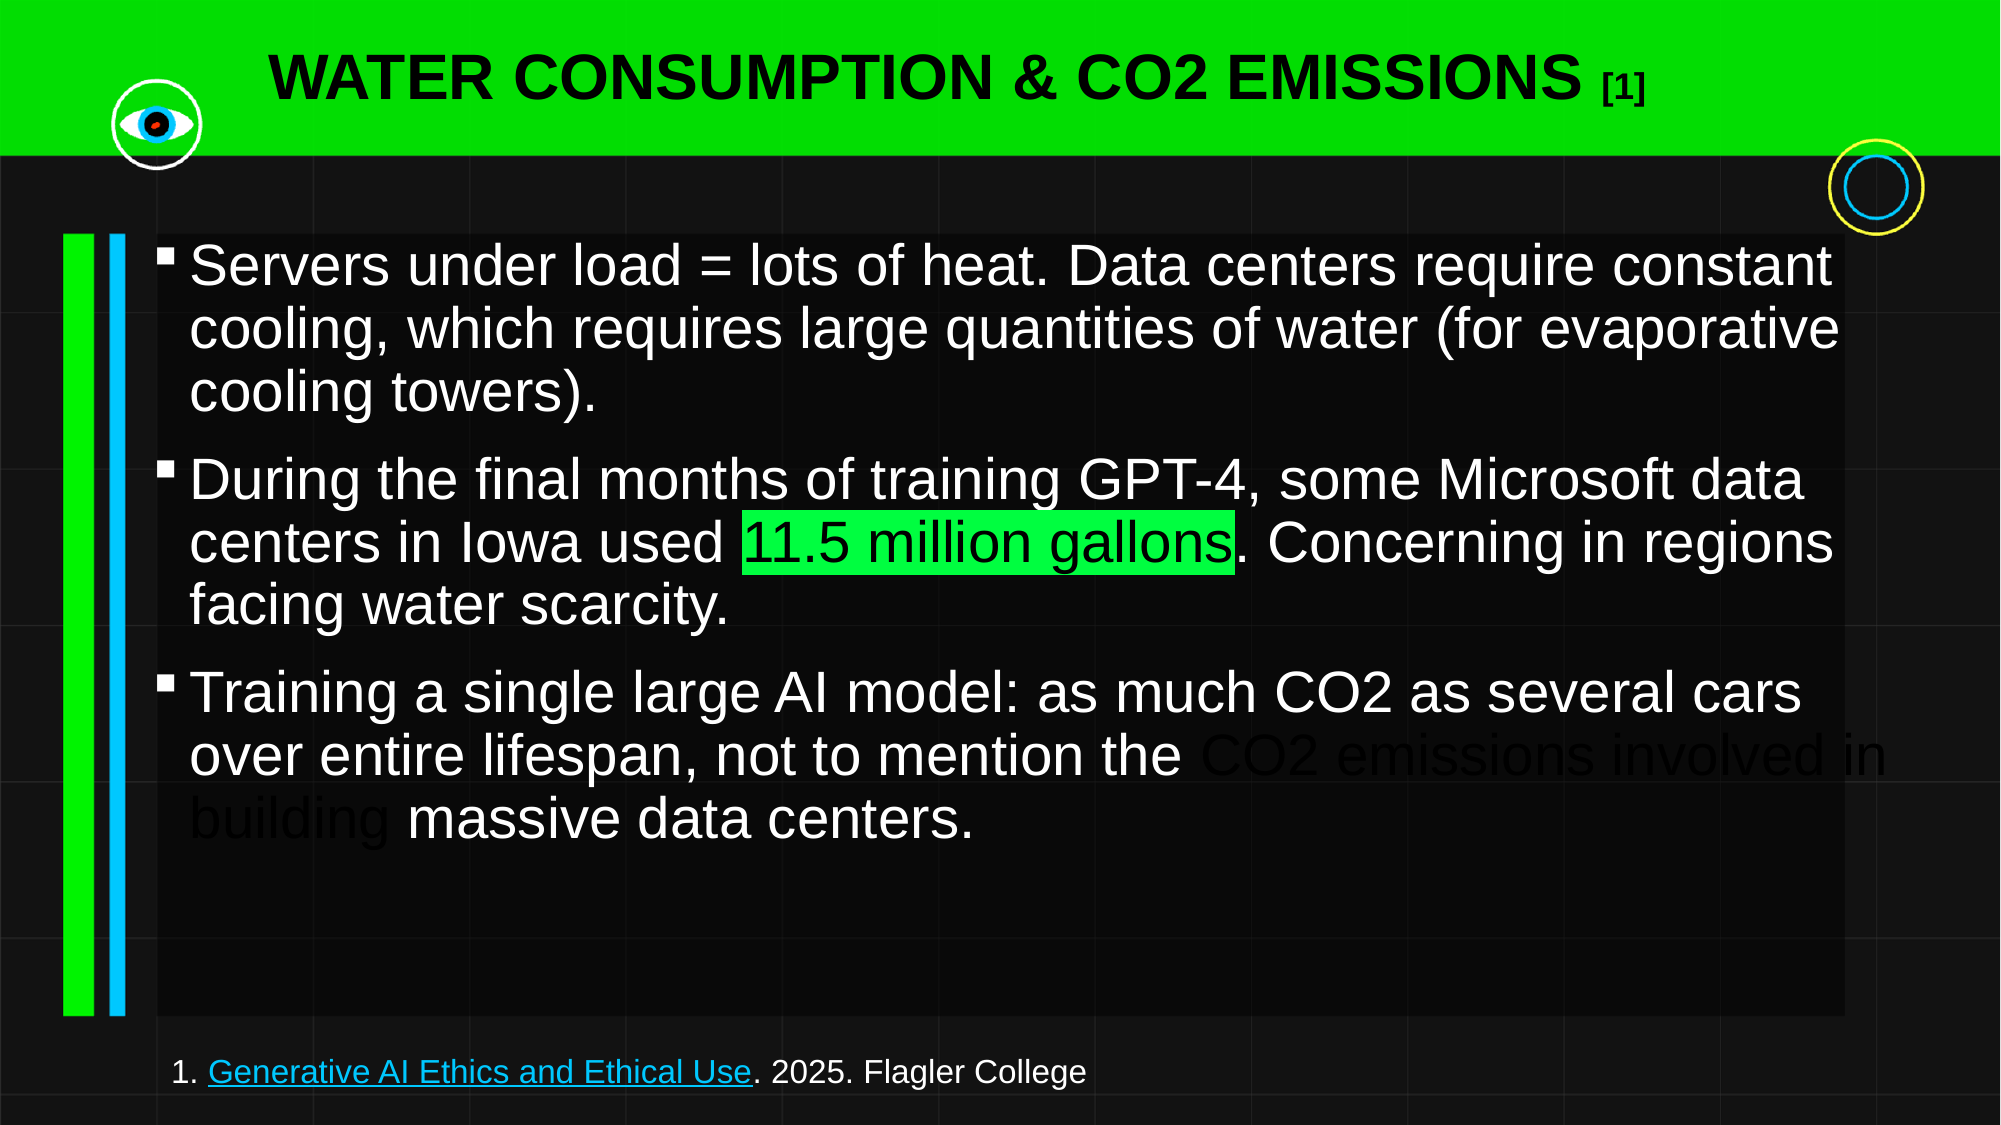

# WATER CONSUMPTION & CO2 EMISSIONS [1]
Servers under load = lots of heat. Data centers require constant cooling, which requires large quantities of water (for evaporative cooling towers).
During the final months of training GPT-4, some Microsoft data centers in Iowa used 11.5 million gallons. Concerning in regions facing water scarcity.
Training a single large AI model: as much CO2 as several cars over entire lifespan, not to mention the CO2 emissions involved in building massive data centers.
1. Generative AI Ethics and Ethical Use. 2025. Flagler College